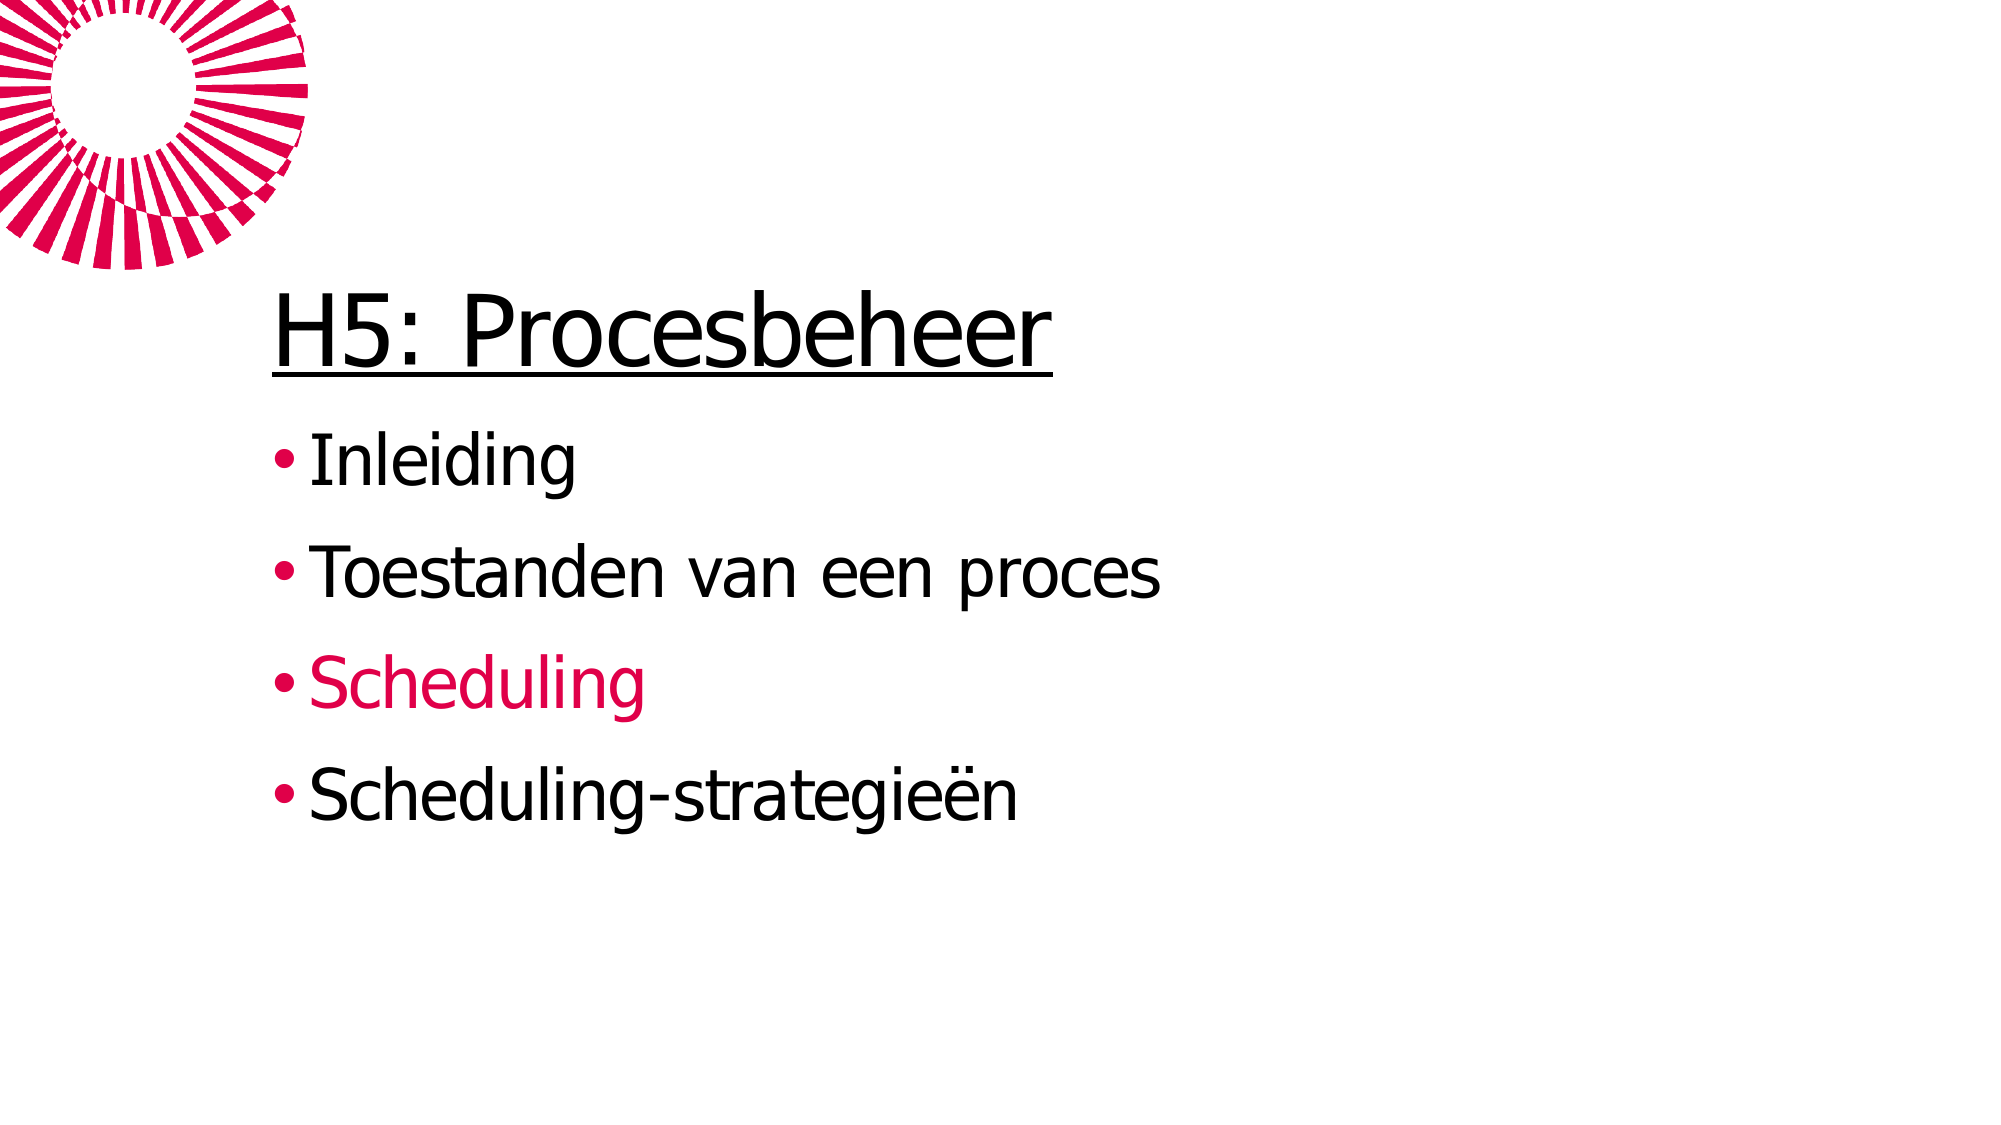

H5: Procesbeheer
Inleiding
Toestanden van een proces
Scheduling
Scheduling-strategieën